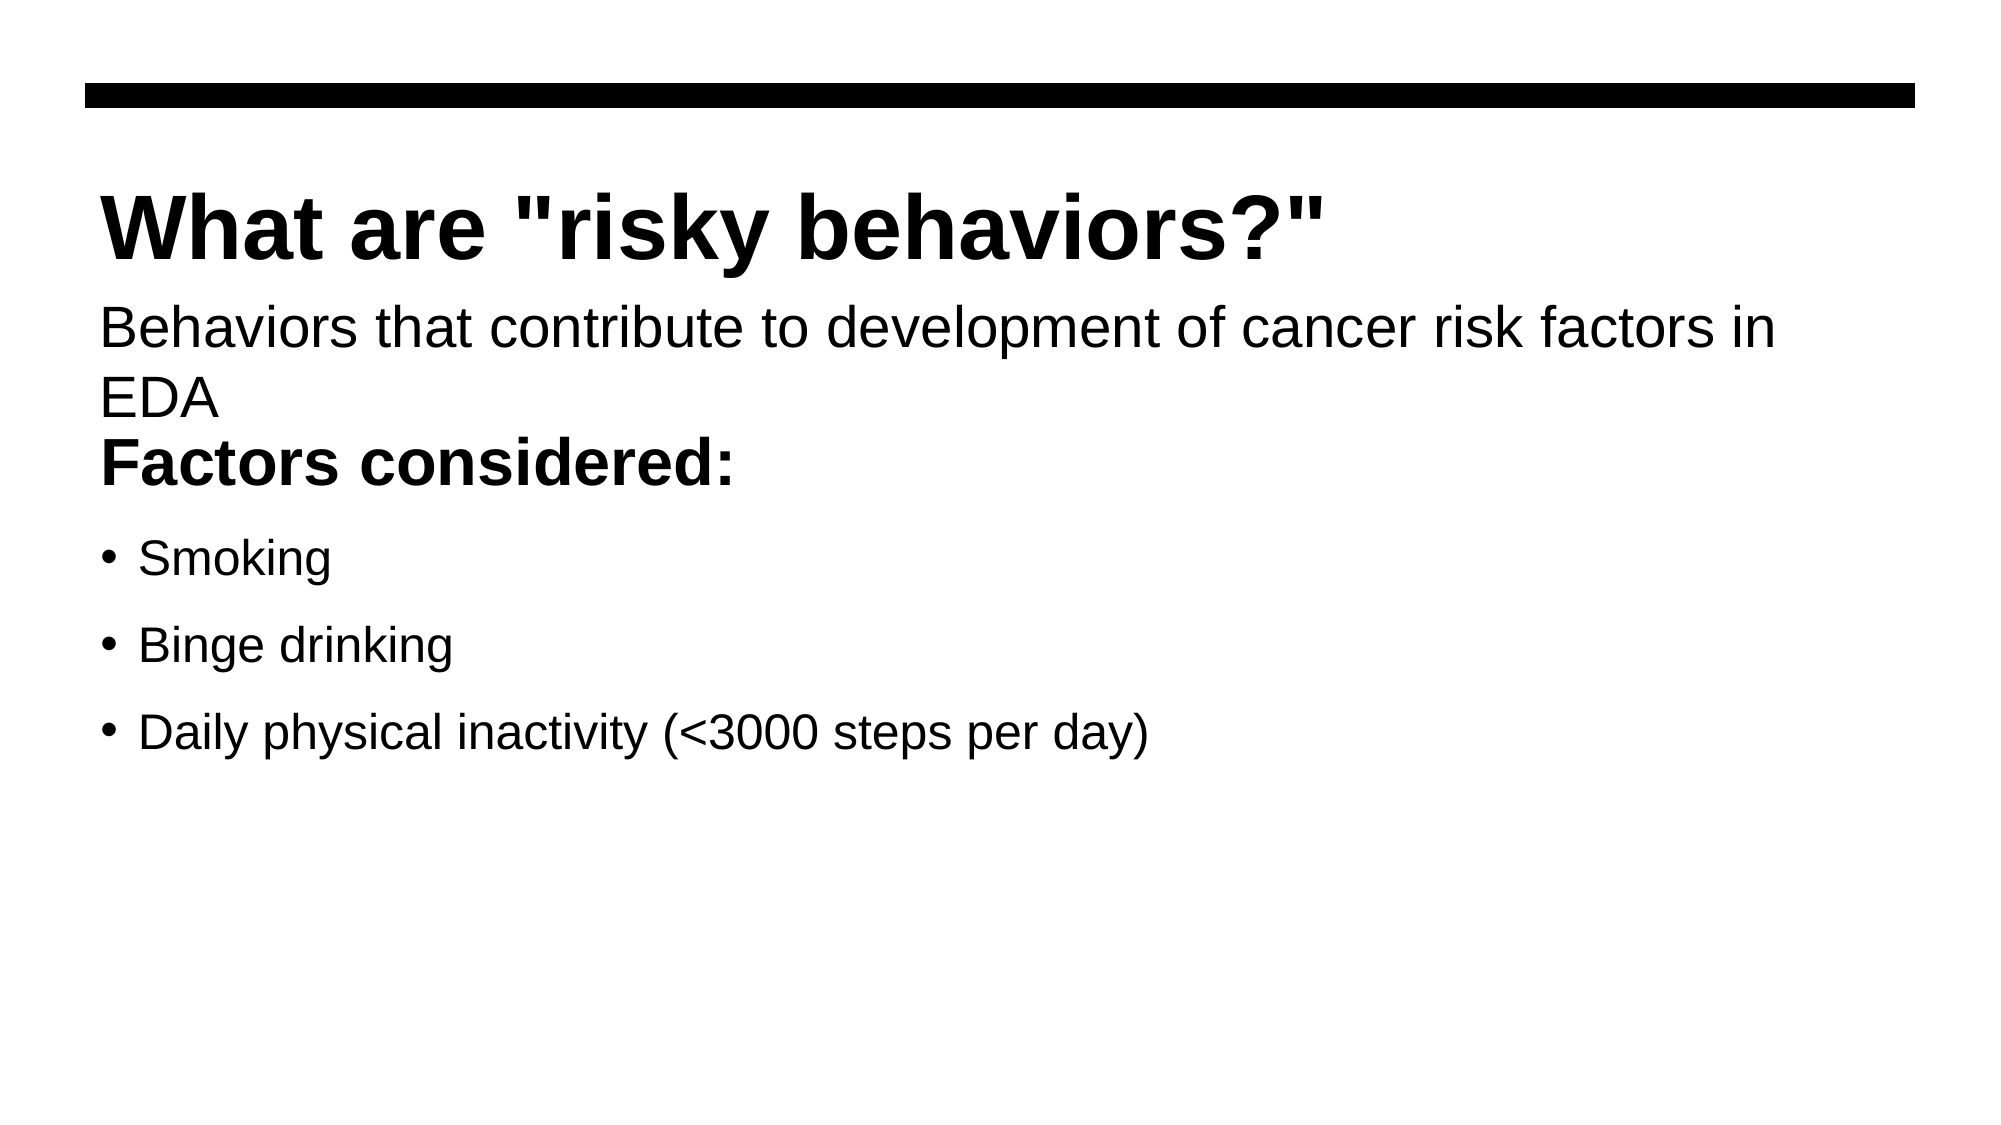

# What are "risky behaviors?"
Behaviors that contribute to development of cancer risk factors in EDA
Factors considered:
Smoking
Binge drinking
Daily physical inactivity (<3000 steps per day)